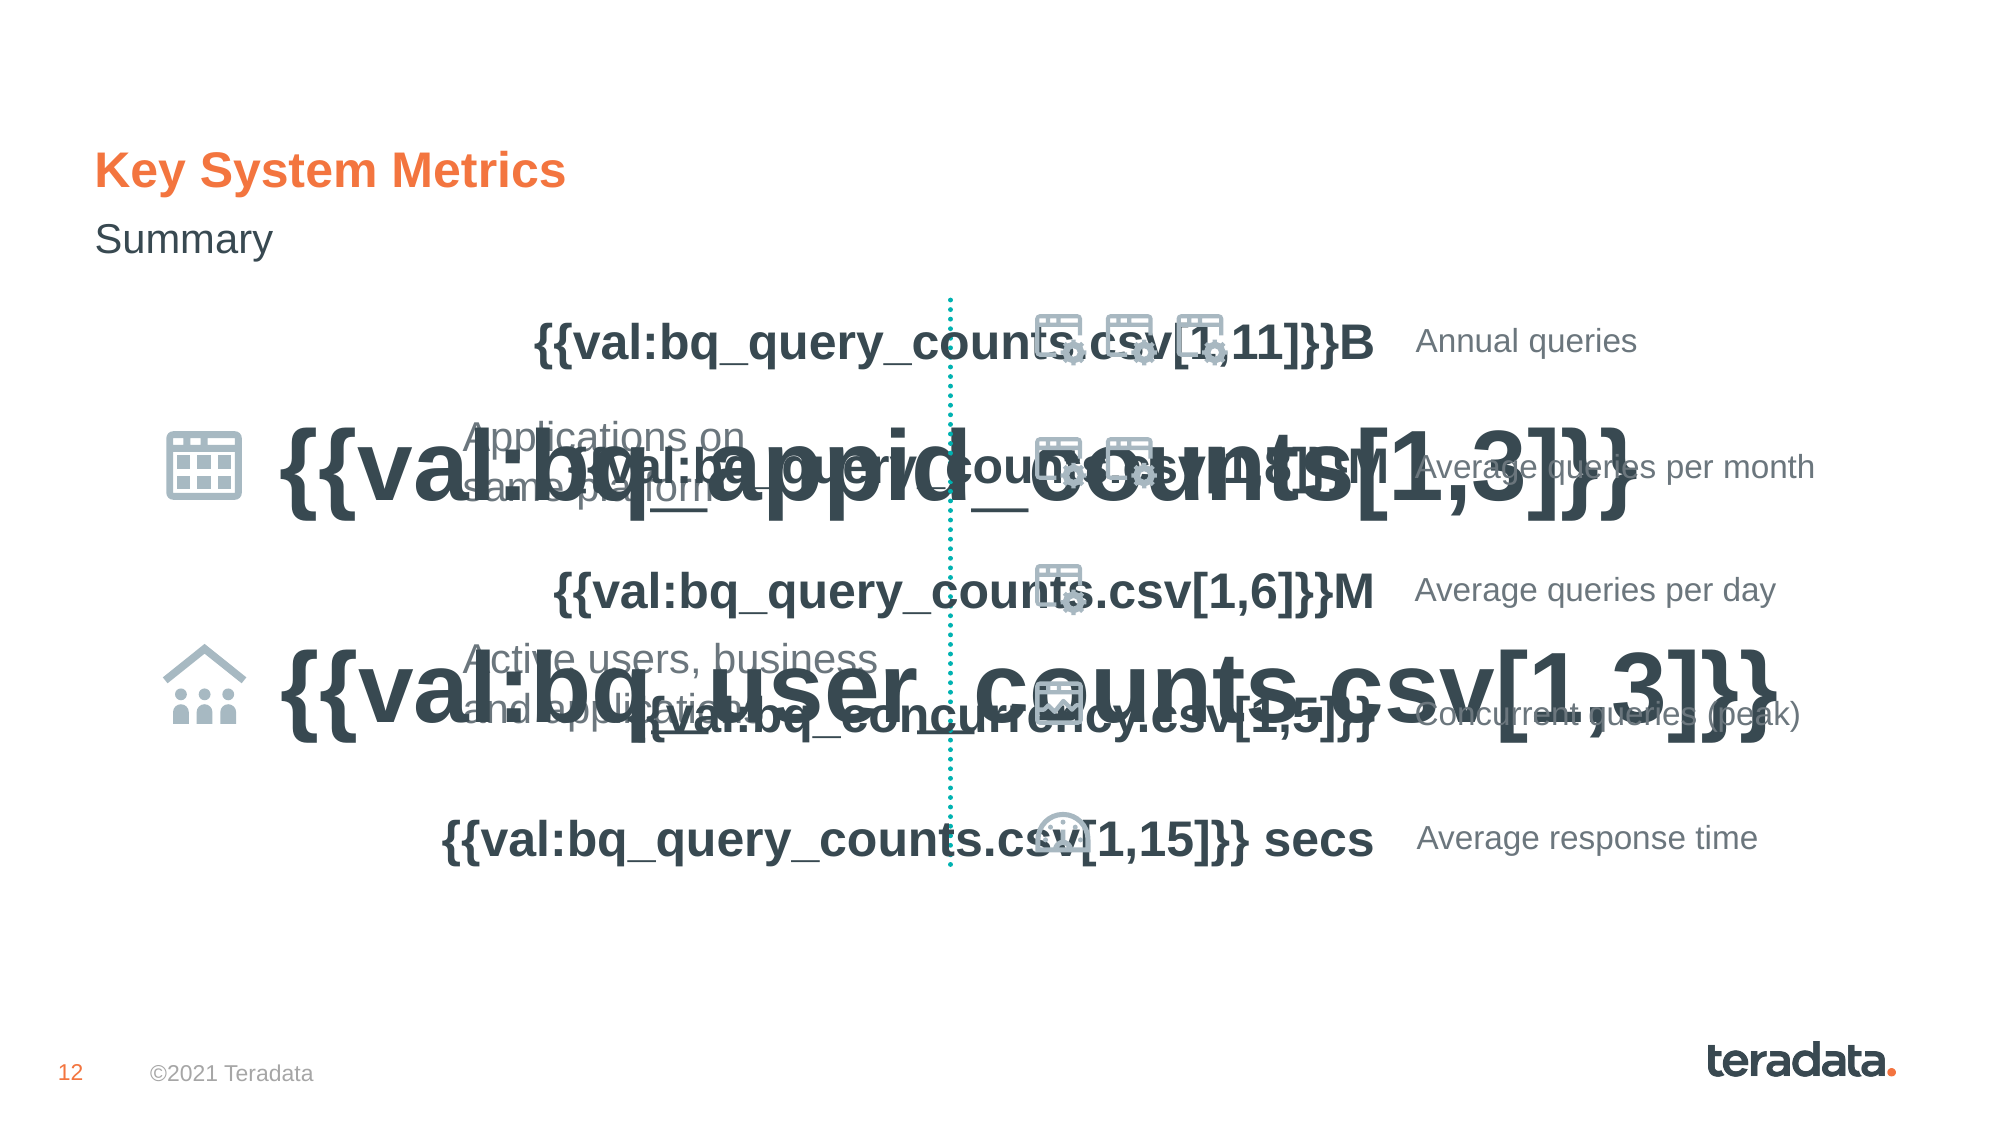

# Key System Metrics
Summary
{{val:bq_query_counts.csv[1,11]}}B
Annual queries

{{val:bq_appid_counts[1,3]}}
Applications on
same platform

{{val:bq_query_counts.csv[1,8]}}M
Average queries per month

{{val:bq_query_counts.csv[1,6]}}M
Average queries per day

{{val:bq_user_counts.csv[1,3]}}
Active users, business
and applications

{{val:bq_concurrency.csv[1,5]}}
Concurrent queries (peak)

{{val:bq_query_counts.csv[1,15]}} secs
Average response time